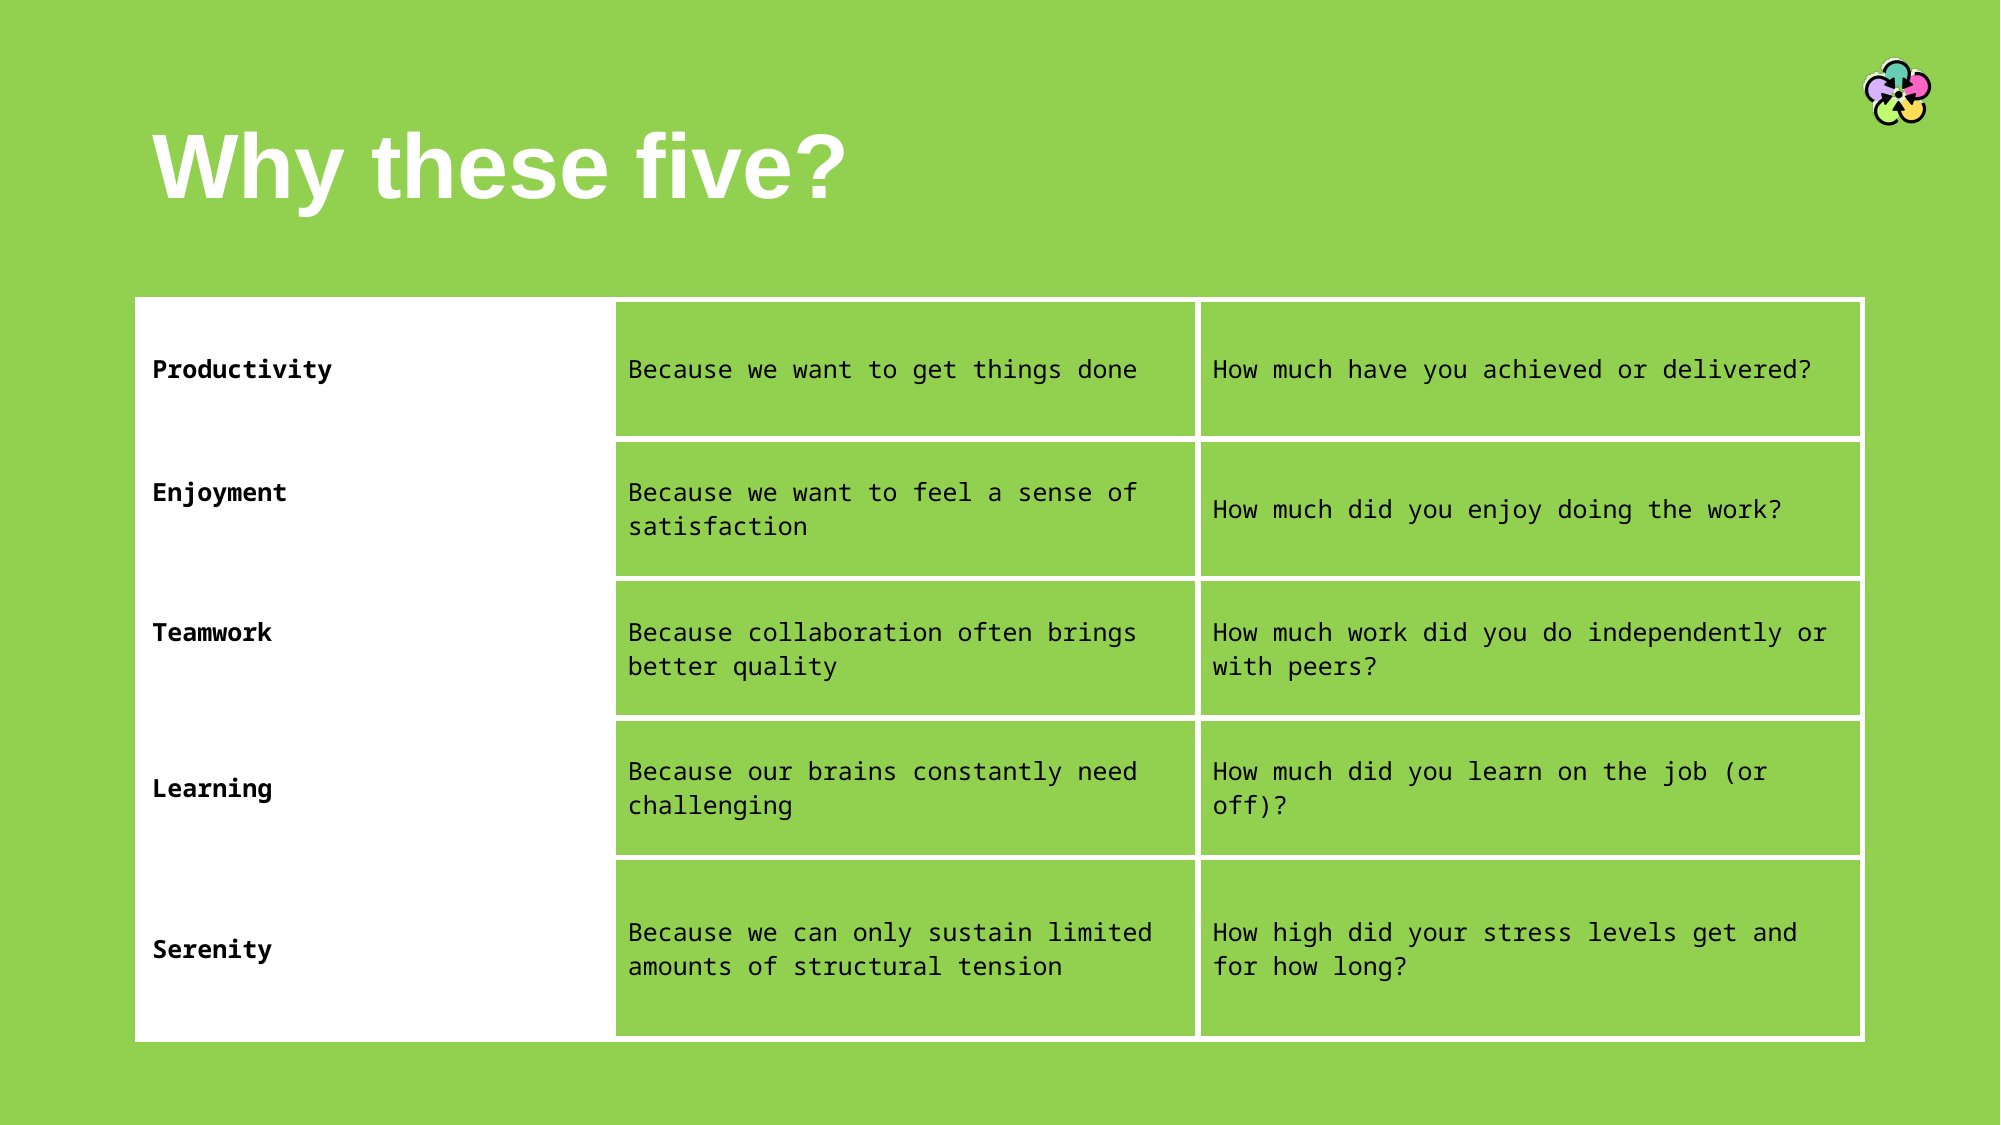

# Why these five?
| Productivity | Because we want to get things done | How much have you achieved or delivered? |
| --- | --- | --- |
| Enjoyment | Because we want to feel a sense of satisfaction | How much did you enjoy doing the work? |
| Teamwork | Because collaboration often brings better quality | How much work did you do independently or with peers? |
| Learning | Because our brains constantly need challenging | How much did you learn on the job (or off)? |
| Serenity | Because we can only sustain limited amounts of structural tension | How high did your stress levels get and for how long? |